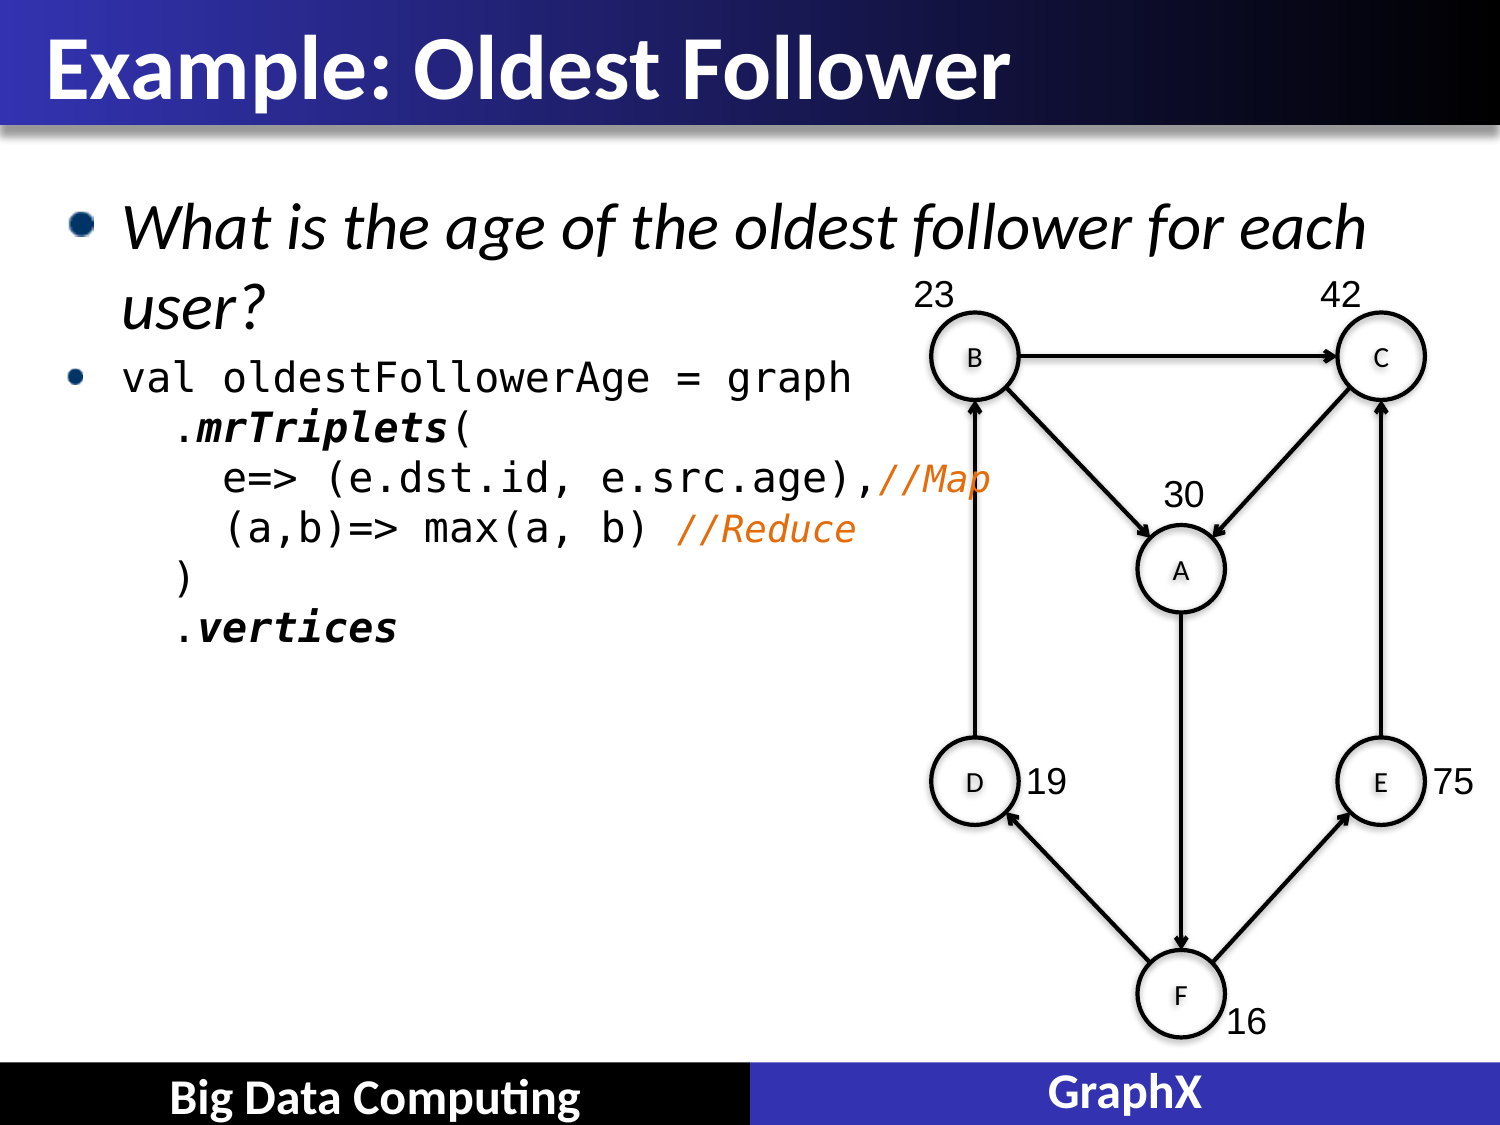

# Example: Oldest Follower
What is the age of the oldest follower for each user?
val oldestFollowerAge = graph
  .mrTriplets(
    e=> (e.dst.id, e.src.age),//Map
    (a,b)=> max(a, b) //Reduce
  )
  .vertices

23
42
B
C
30
A
D
E
19
75
F
16
GraphX
Big Data Computing